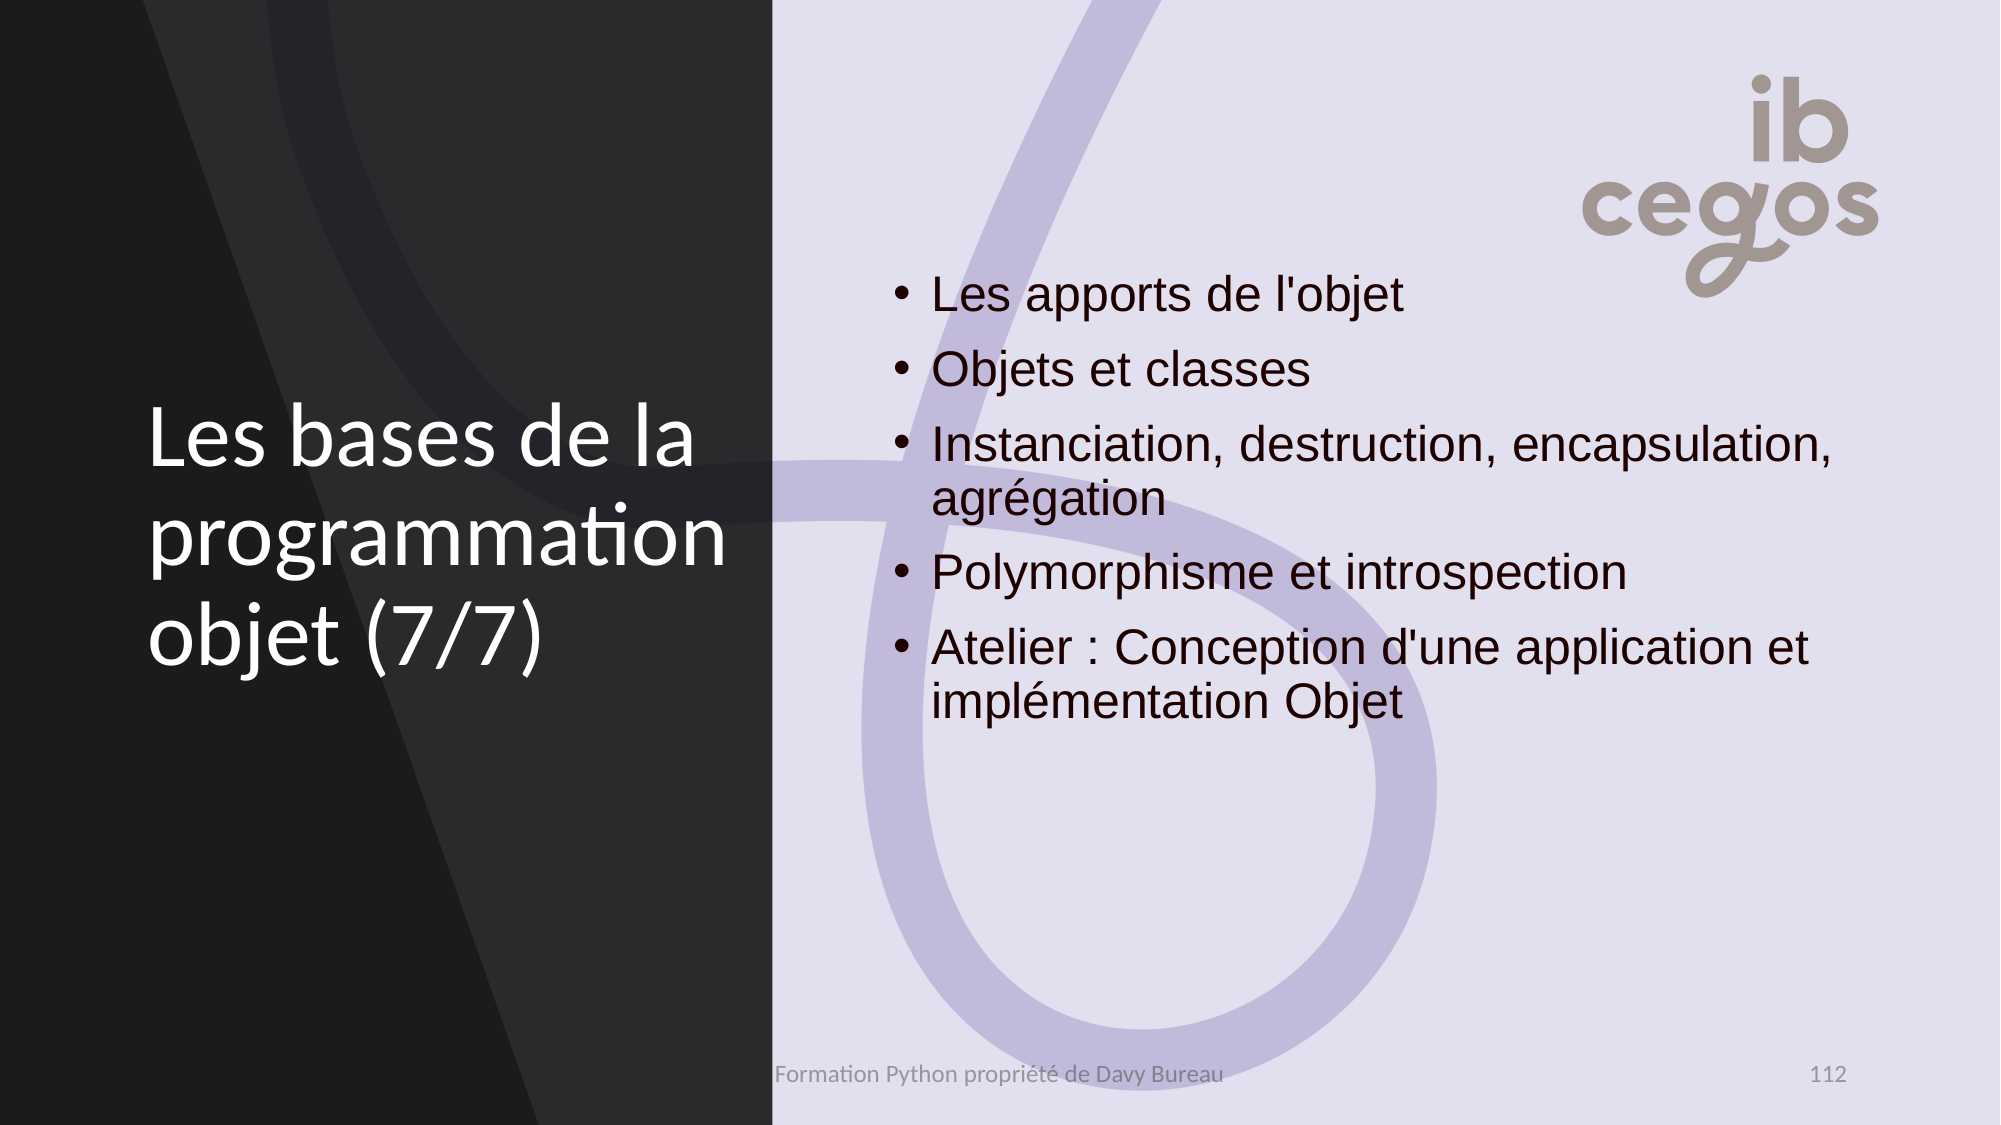

# Les bases de la programmation objet (7/7)

Les apports de l'objet
Objets et classes
Instanciation, destruction, encapsulation, agrégation
Polymorphisme et introspection
Atelier : Conception d'une application et implémentation Objet

Formation Python propriété de Davy Bureau
112